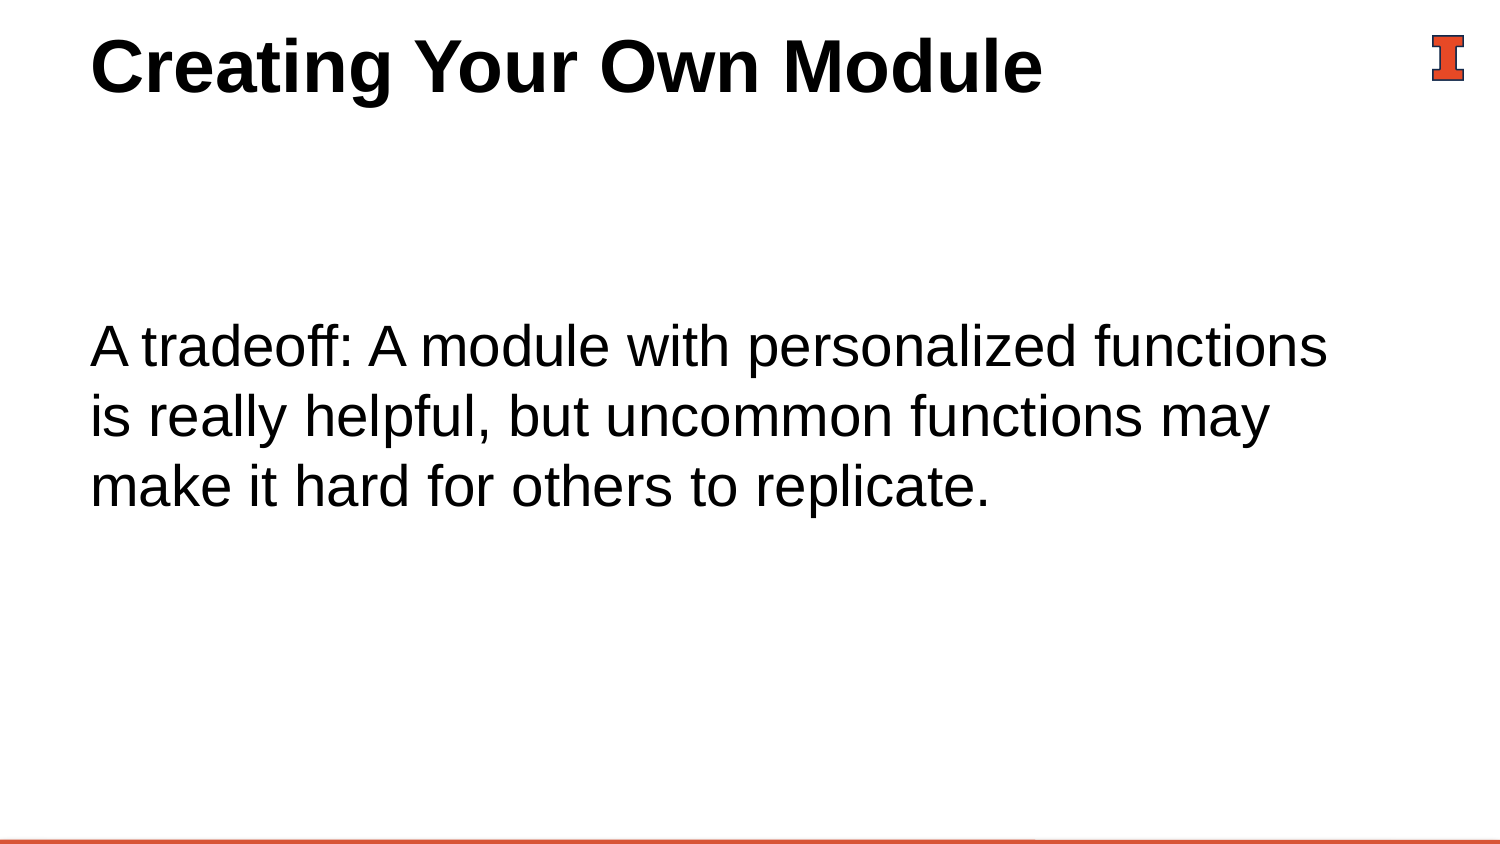

# Creating Your Own Module
A tradeoff: A module with personalized functions is really helpful, but uncommon functions may make it hard for others to replicate.